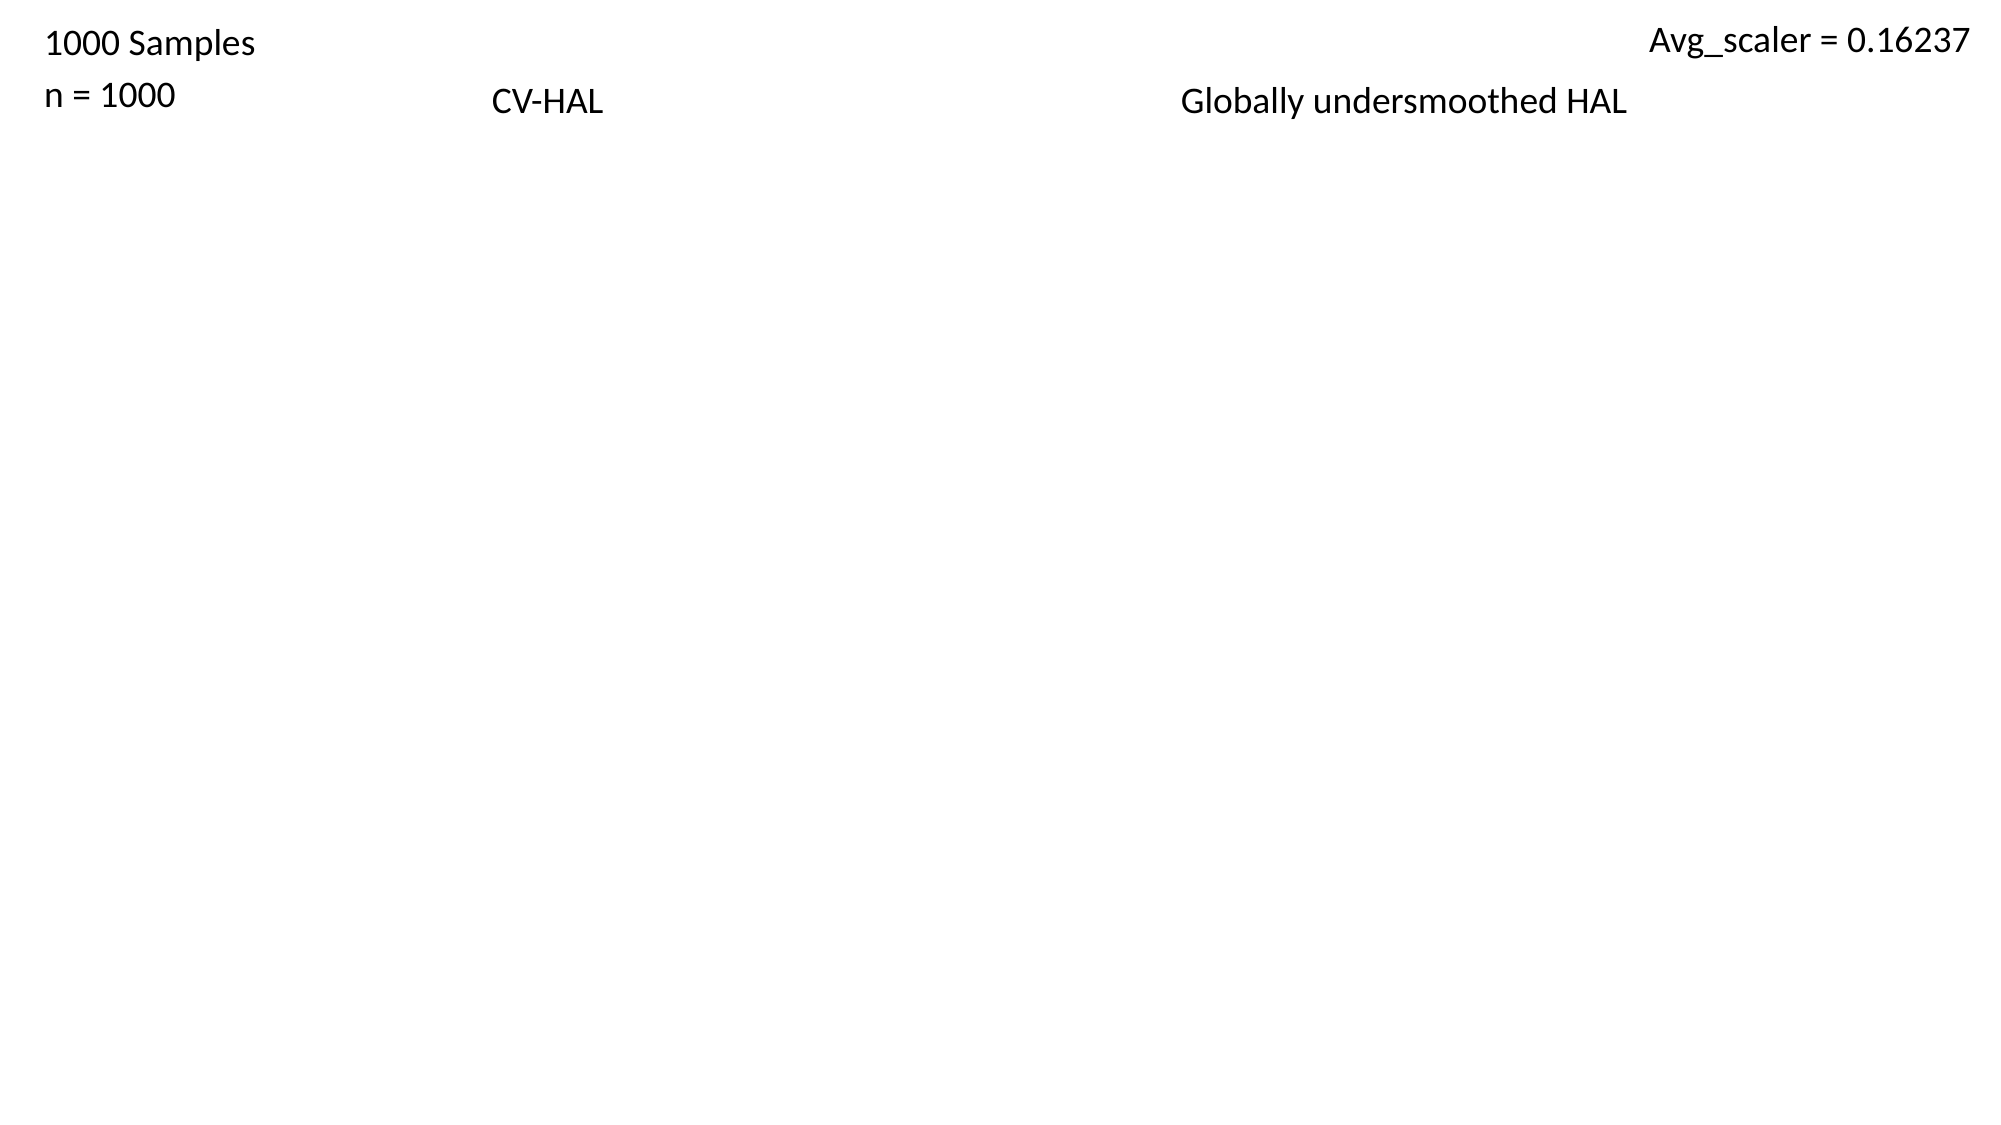

Avg_scaler = 0.16237
1000 Samples
n = 1000
Globally undersmoothed HAL
CV-HAL